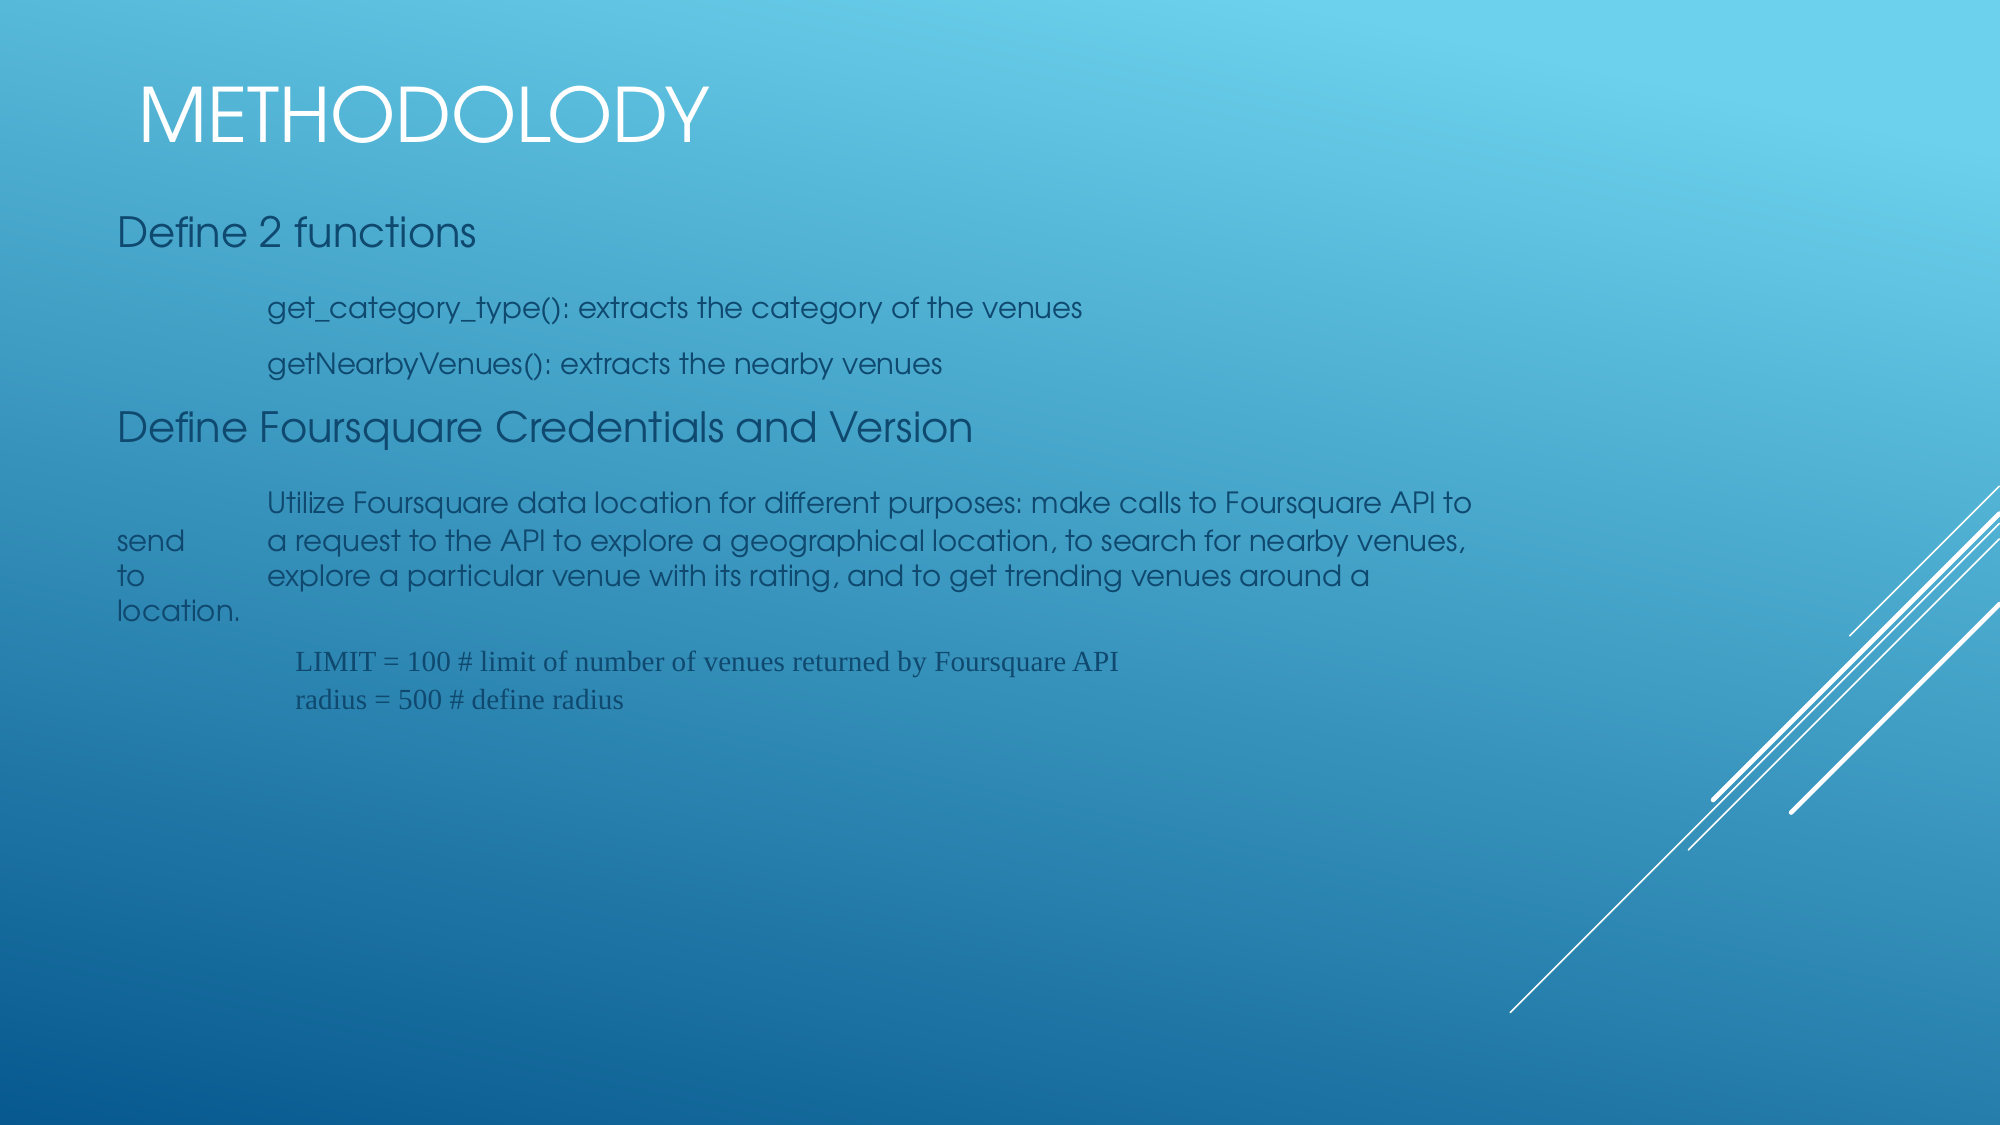

# Methodolody
Define 2 functions
	get_category_type(): extracts the category of the venues
	getNearbyVenues(): extracts the nearby venues
Define Foursquare Credentials and Version
	Utilize Foursquare data location for different purposes: make calls to Foursquare API to send 	a request to the API to explore a geographical location, to search for nearby venues, to 	explore a particular venue with its rating, and to get trending venues around a location.
	LIMIT = 100 # limit of number of venues returned by Foursquare API
	radius = 500 # define radius